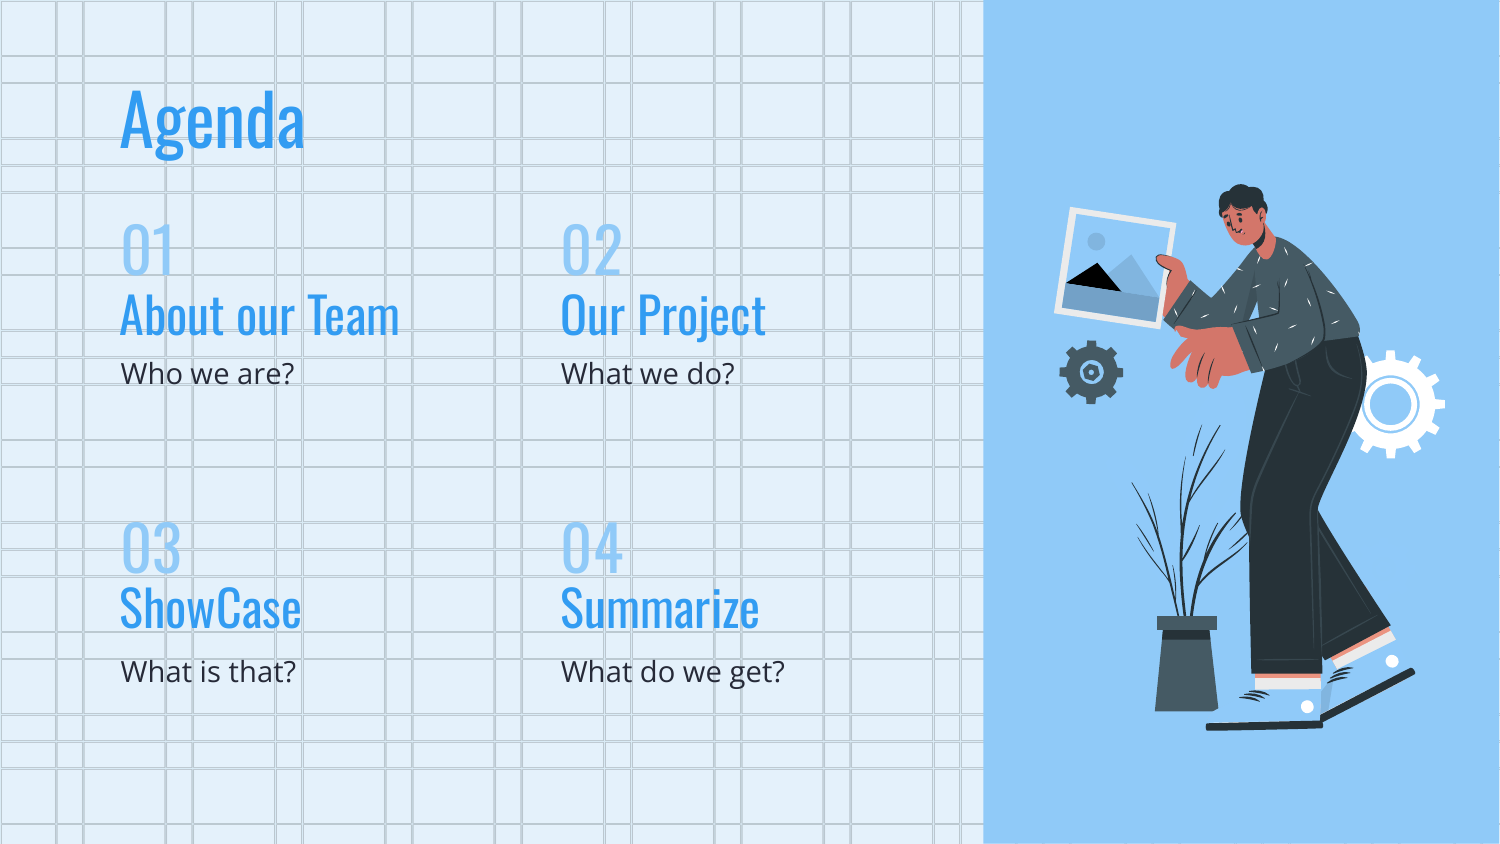

Agenda
# 01
02
About our Team
Our Project
Who we are?
What we do?
03
04
ShowCase
Summarize
What is that?
What do we get?